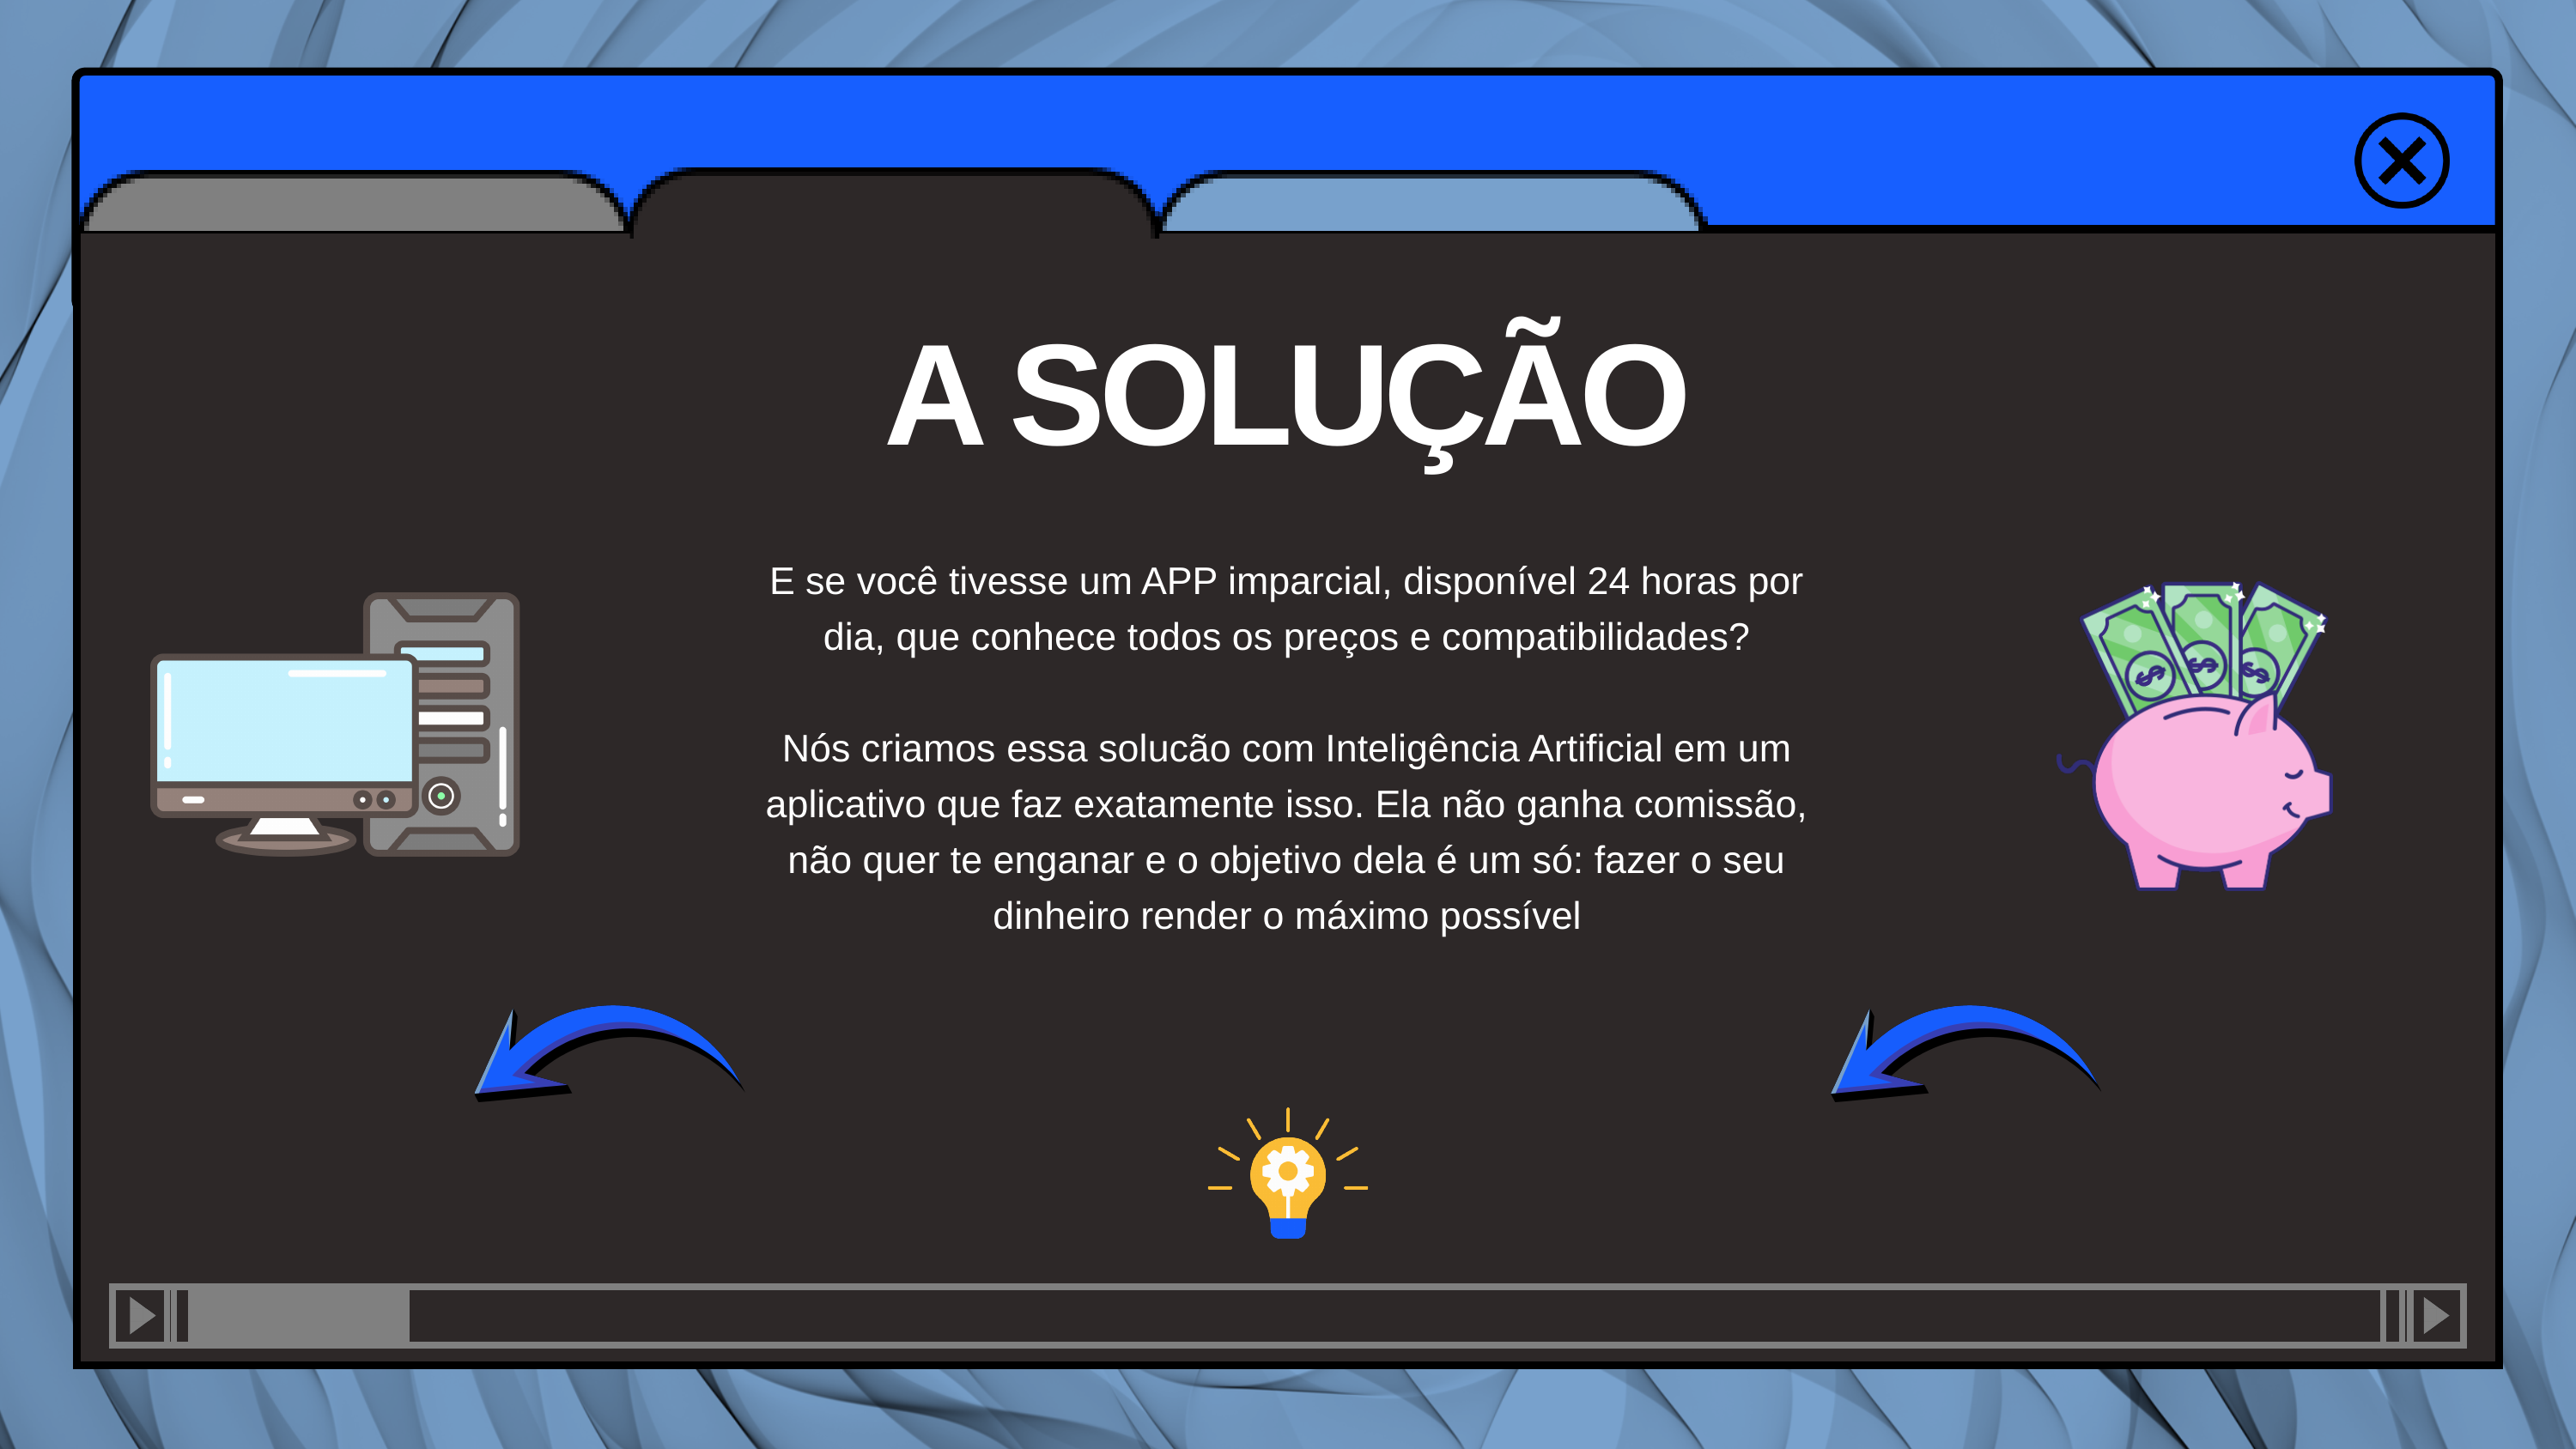

A SOLUÇÃO
E se você tivesse um APP imparcial, disponível 24 horas por dia, que conhece todos os preços e compatibilidades?

Nós criamos essa solucão com Inteligência Artificial em um aplicativo que faz exatamente isso. Ela não ganha comissão, não quer te enganar e o objetivo dela é um só: fazer o seu dinheiro render o máximo possível